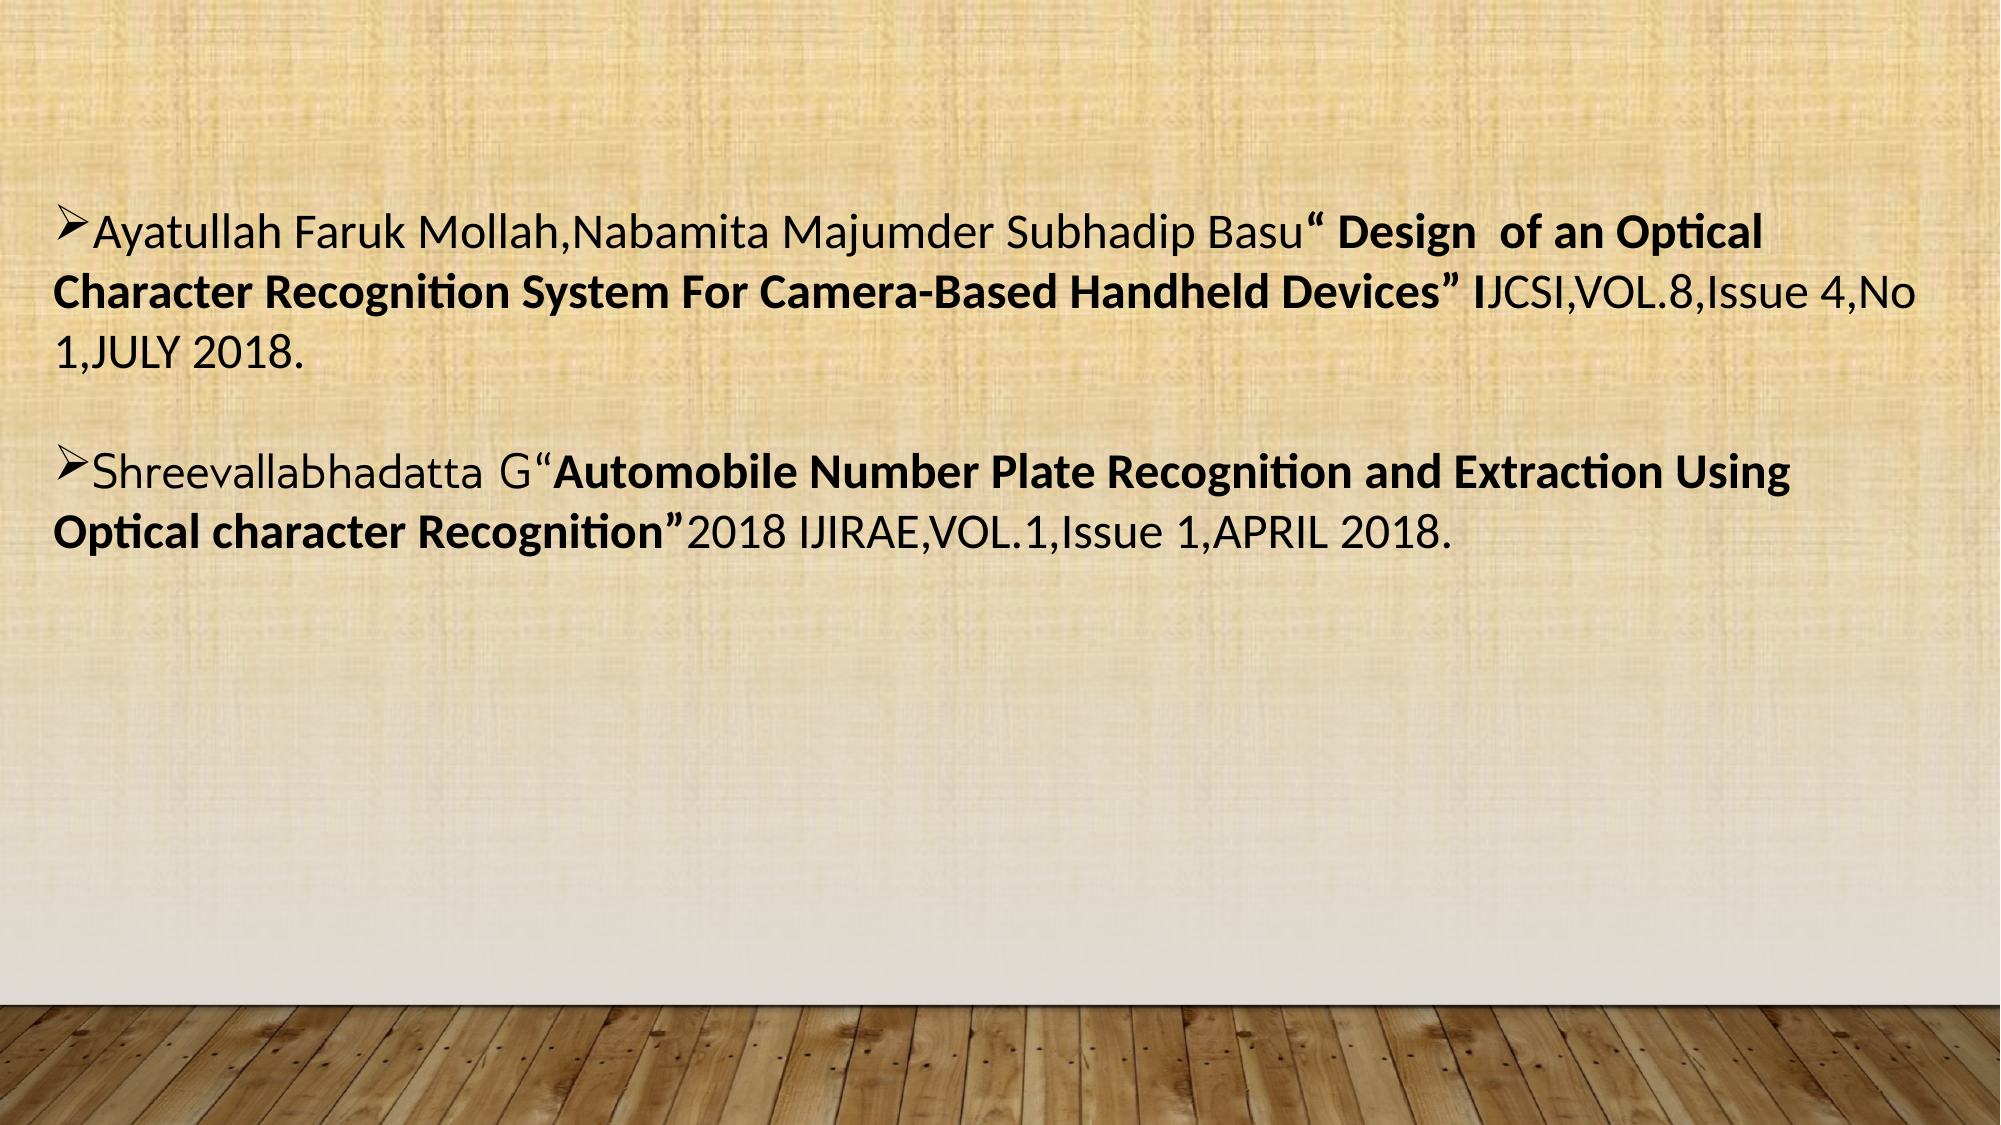

Ayatullah Faruk Mollah,Nabamita Majumder Subhadip Basu“ Design  of an Optical Character Recognition System For Camera-Based Handheld Devices” IJCSI,VOL.8,Issue 4,No 1,JULY 2018.

Shreevallabhadatta G“Automobile Number Plate Recognition and Extraction Using Optical character Recognition”2018 IJIRAE,VOL.1,Issue 1,APRIL 2018.